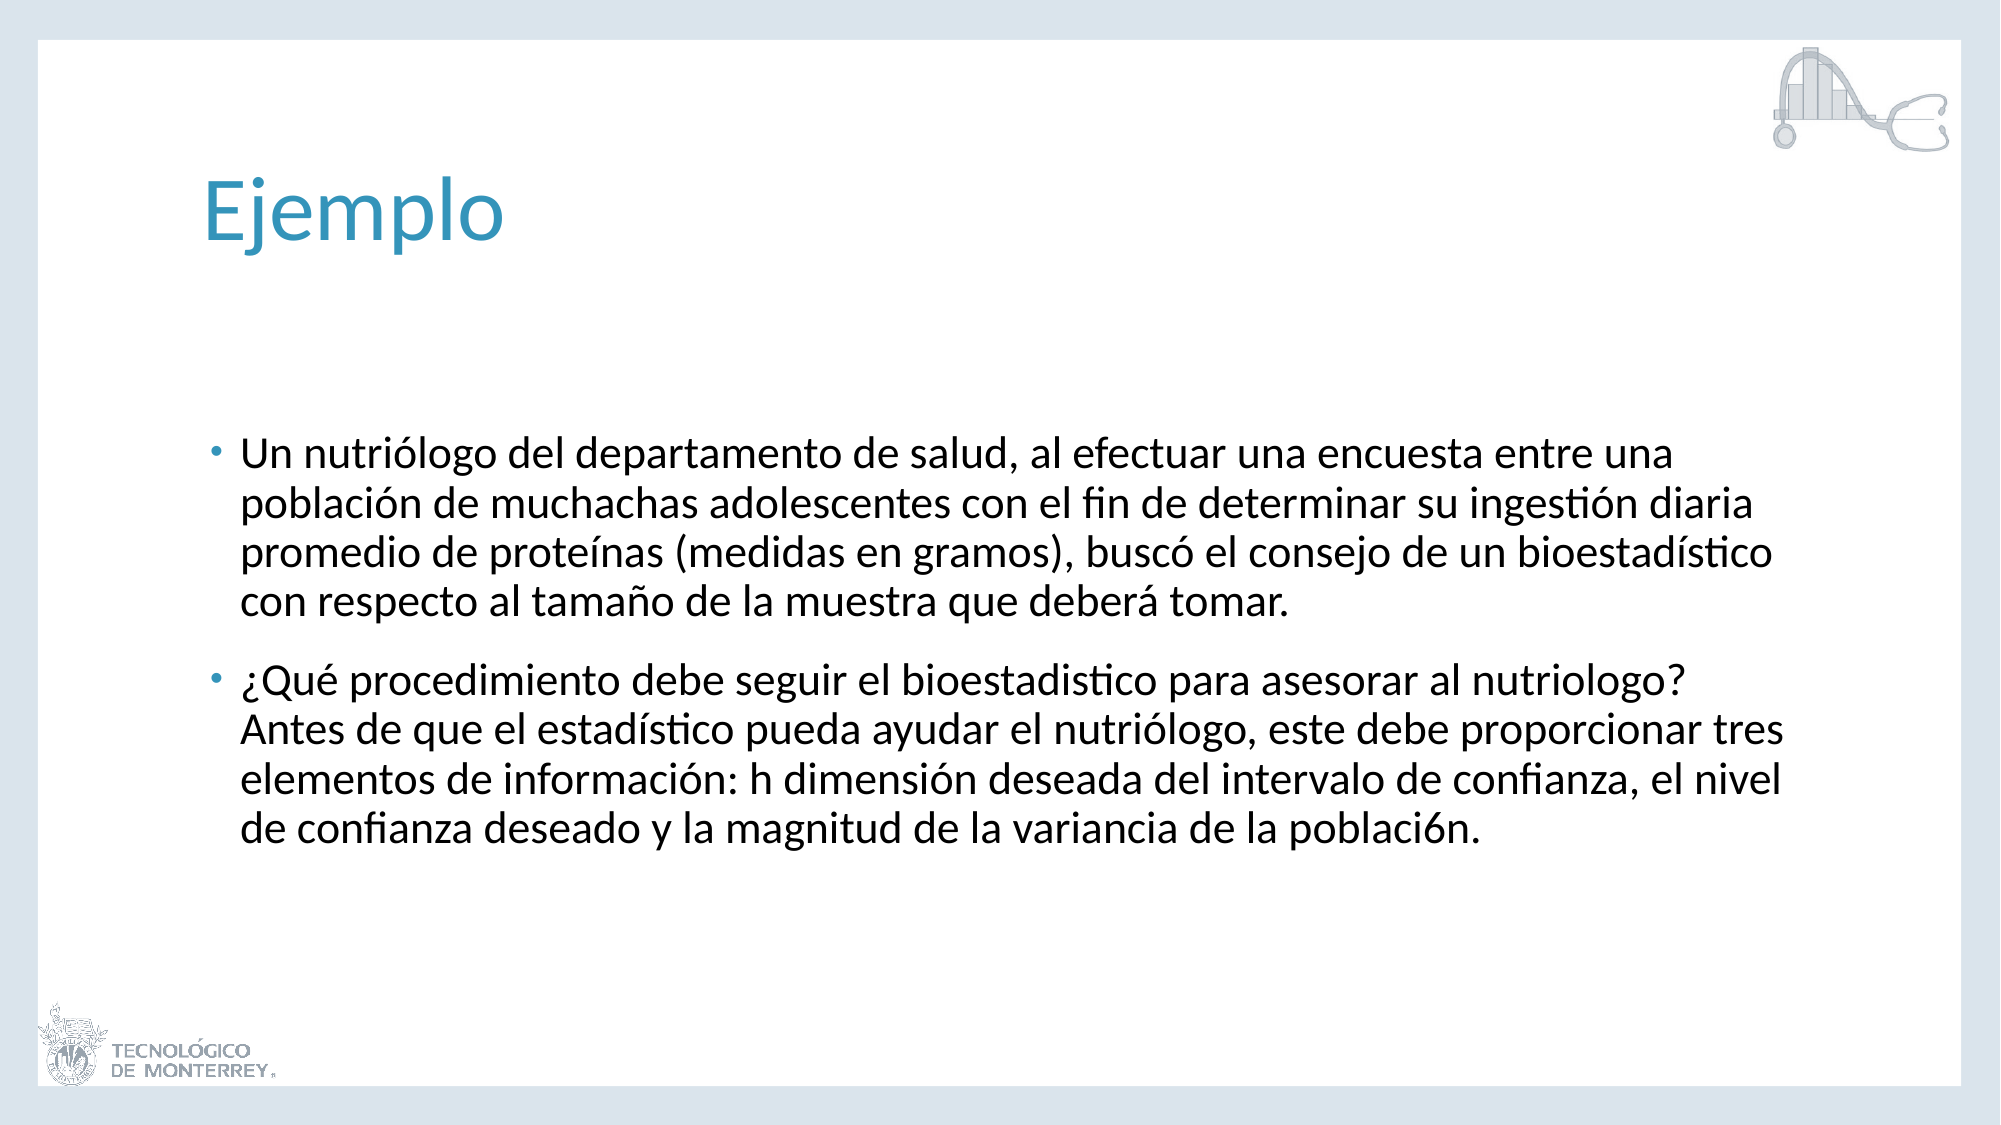

# Ejemplo

Un nutriólogo del departamento de salud, al efectuar una encuesta entre una población de muchachas adolescentes con el fin de determinar su ingestión diaria promedio de proteínas (medidas en gramos), buscó el consejo de un bioestadístico con respecto al tamaño de la muestra que deberá tomar.
¿Qué procedimiento debe seguir el bioestadistico para asesorar al nutriologo? Antes de que el estadístico pueda ayudar el nutriólogo, este debe proporcionar tres elementos de información: h dimensión deseada del intervalo de confianza, el nivel de confianza deseado y la magnitud de la variancia de la poblaci6n.